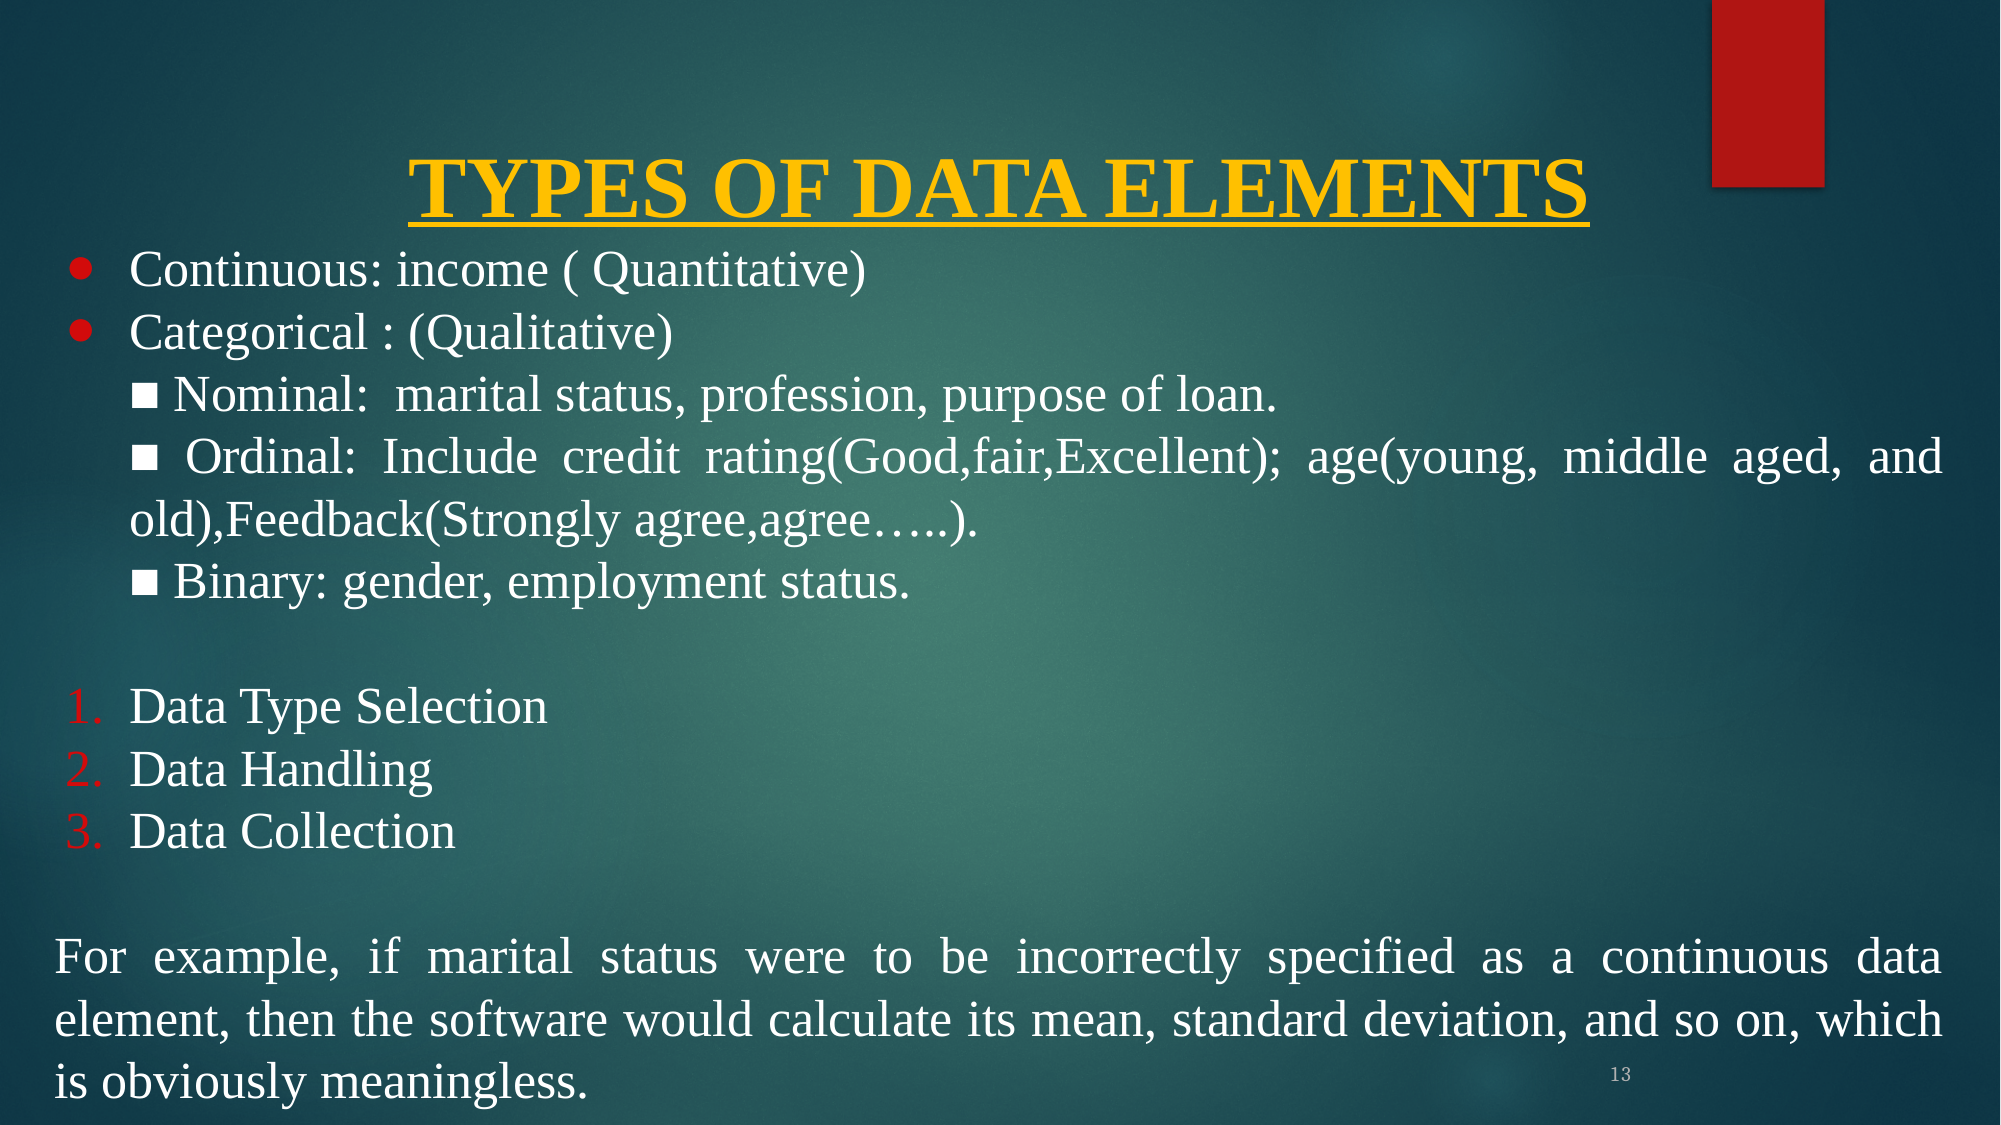

TYPES OF DATA ELEMENTS
Continuous: income ( Quantitative)
Categorical : (Qualitative)
■ Nominal:  marital status, profession, purpose of loan.
■ Ordinal: Include credit rating(Good,fair,Excellent); age(young, middle aged, and old),Feedback(Strongly agree,agree…..).
■ Binary: gender, employment status.

Data Type Selection
Data Handling
Data Collection

For example, if marital status were to be incorrectly specified as a continuous data element, then the software would calculate its mean, standard deviation, and so on, which is obviously meaningless.

13